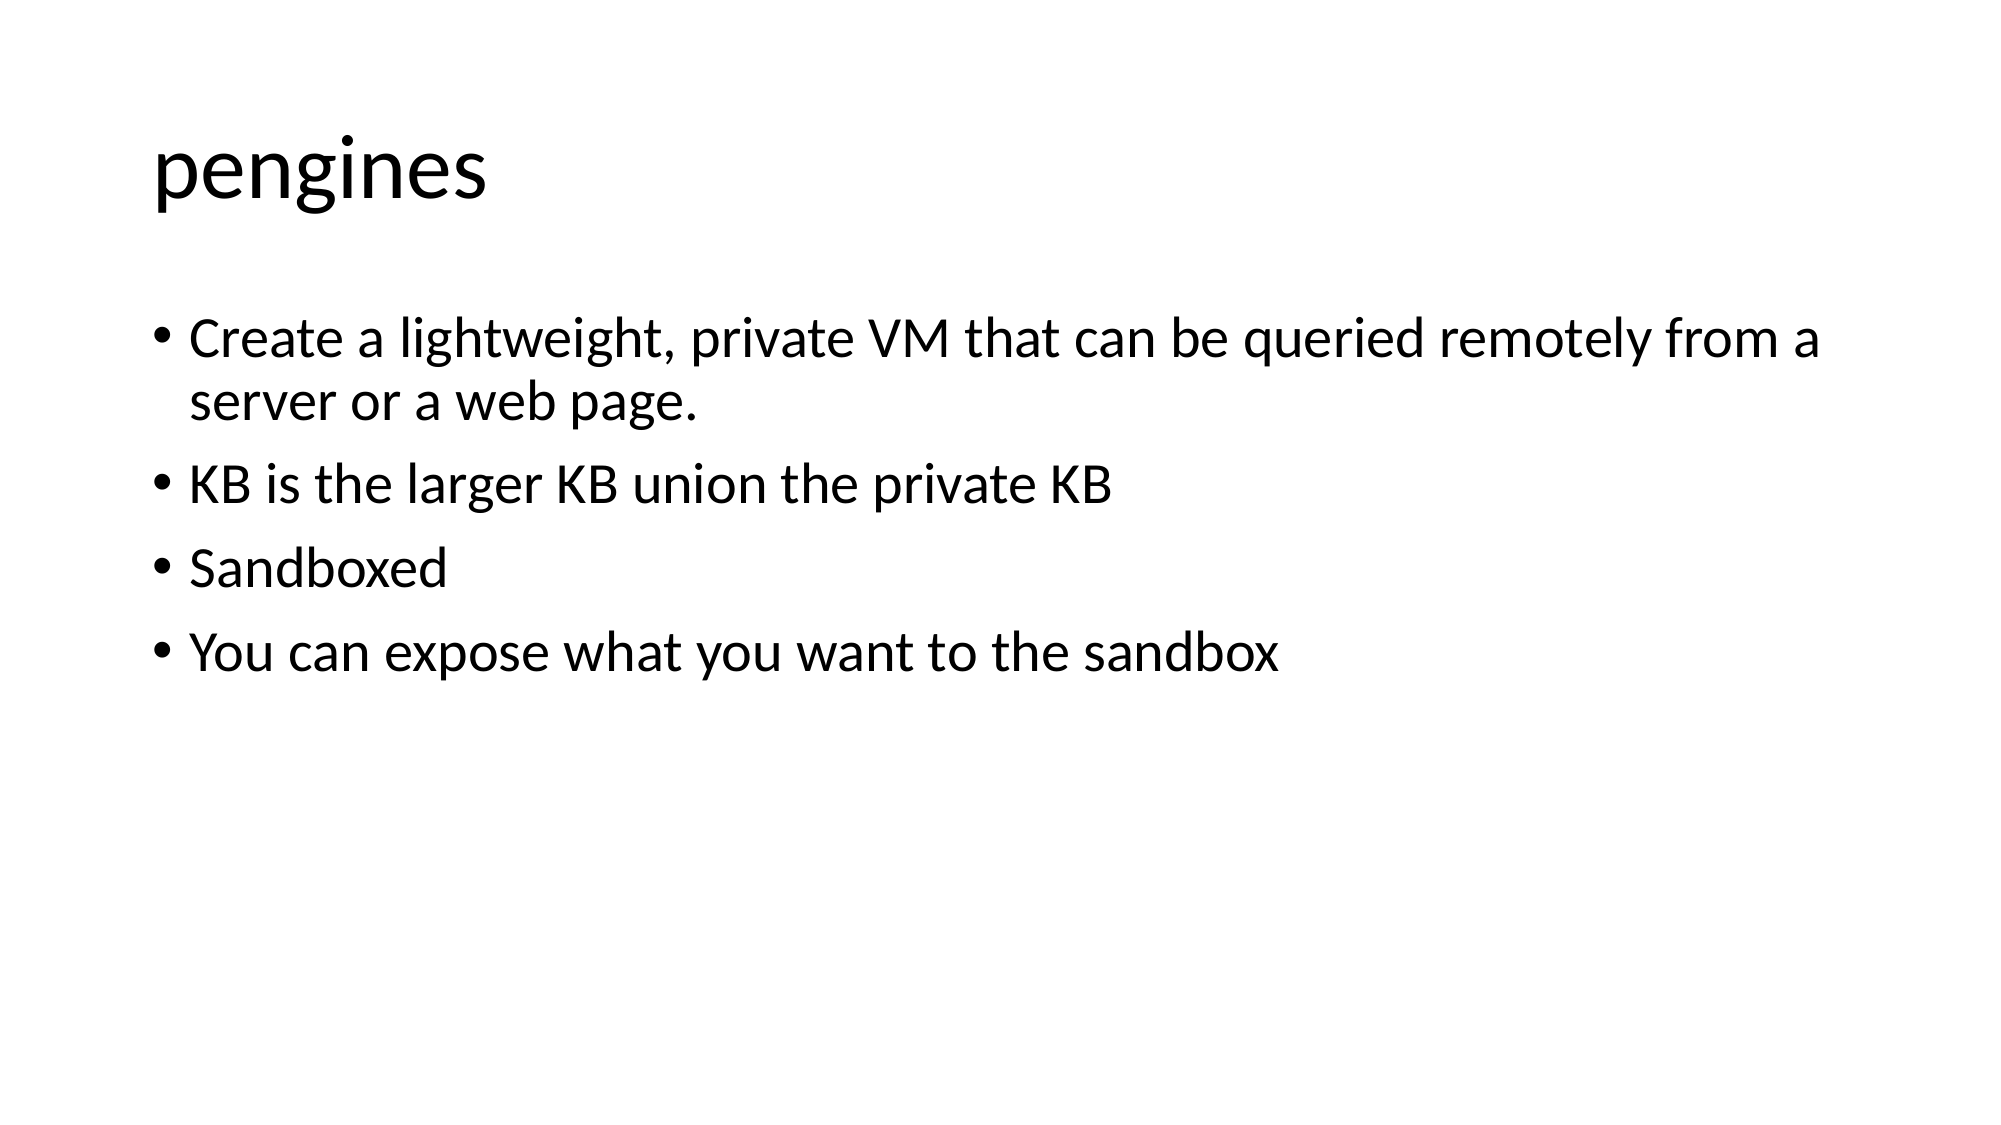

# pengines
Create a lightweight, private VM that can be queried remotely from a server or a web page.
KB is the larger KB union the private KB
Sandboxed
You can expose what you want to the sandbox